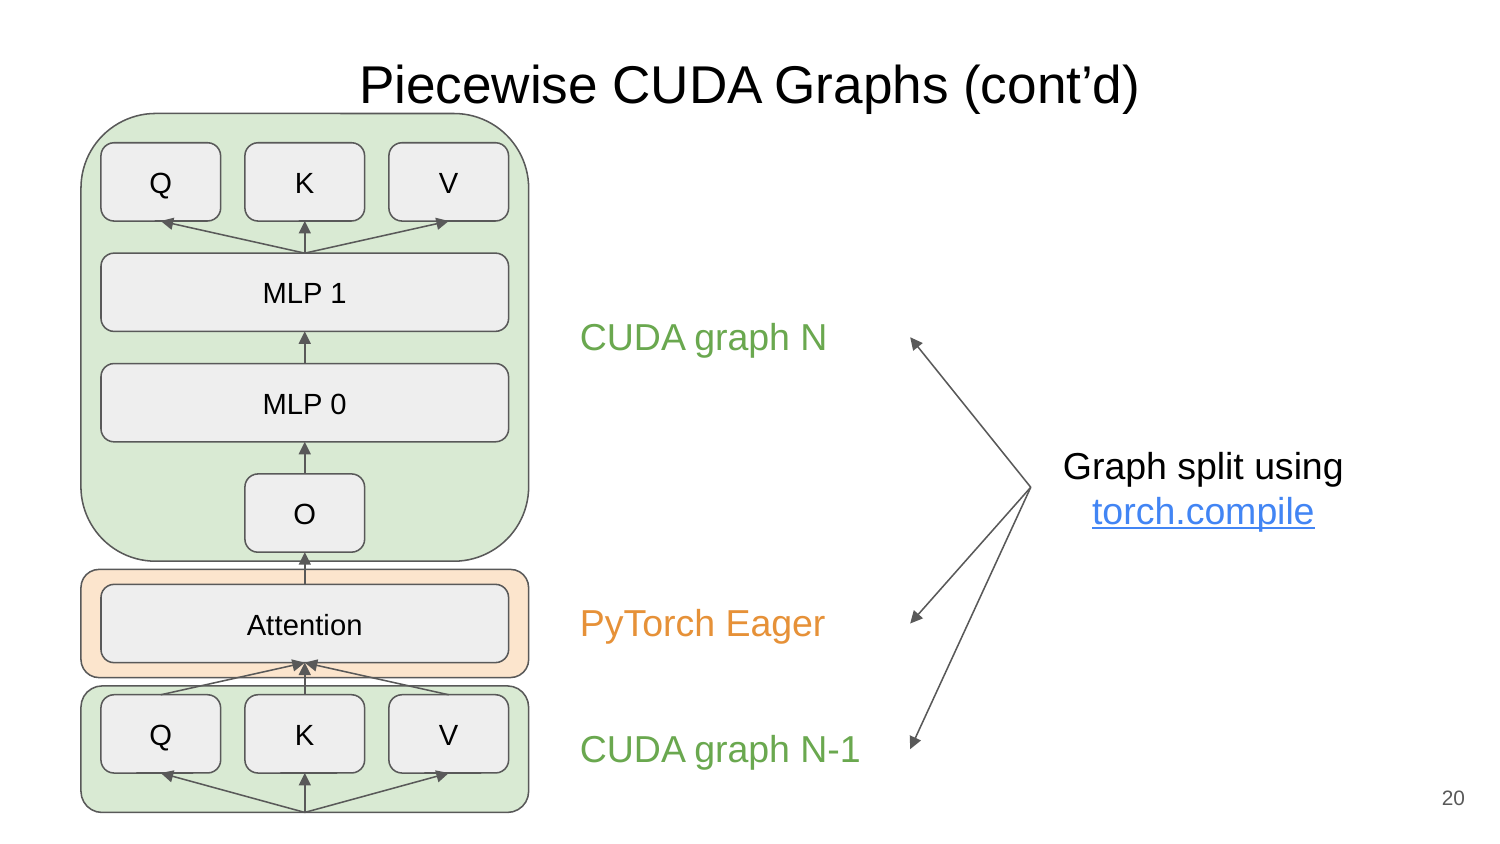

# Piecewise CUDA Graphs (cont’d)

Q
K
V
MLP 1
CUDA graph N
MLP 0
Graph split using torch.compile
O

Attention
PyTorch Eager

Q
K
V
CUDA graph N-1
20